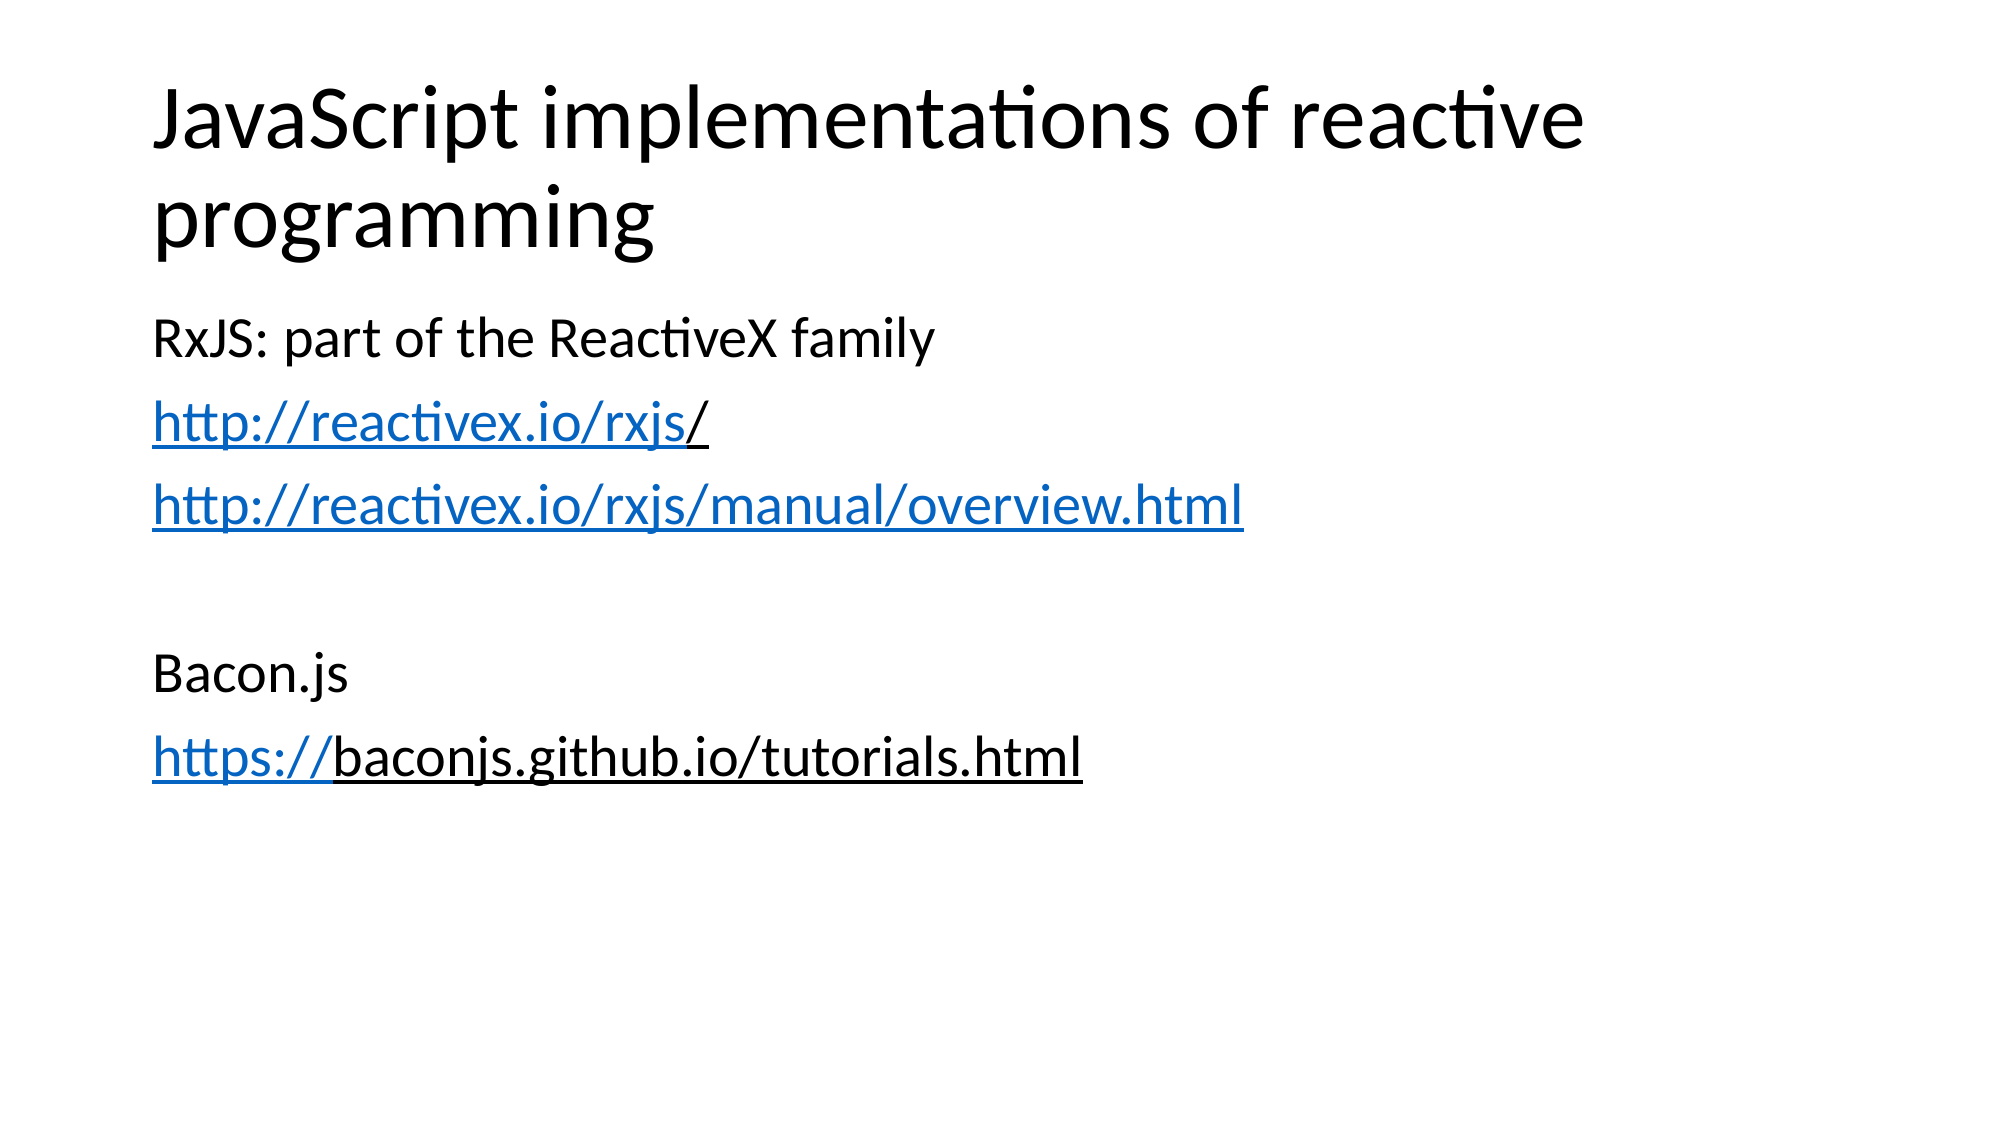

# JavaScript implementations of reactive programming
RxJS: part of the ReactiveX family
http://reactivex.io/rxjs/
http://reactivex.io/rxjs/manual/overview.html

Bacon.js
https://baconjs.github.io/tutorials.html